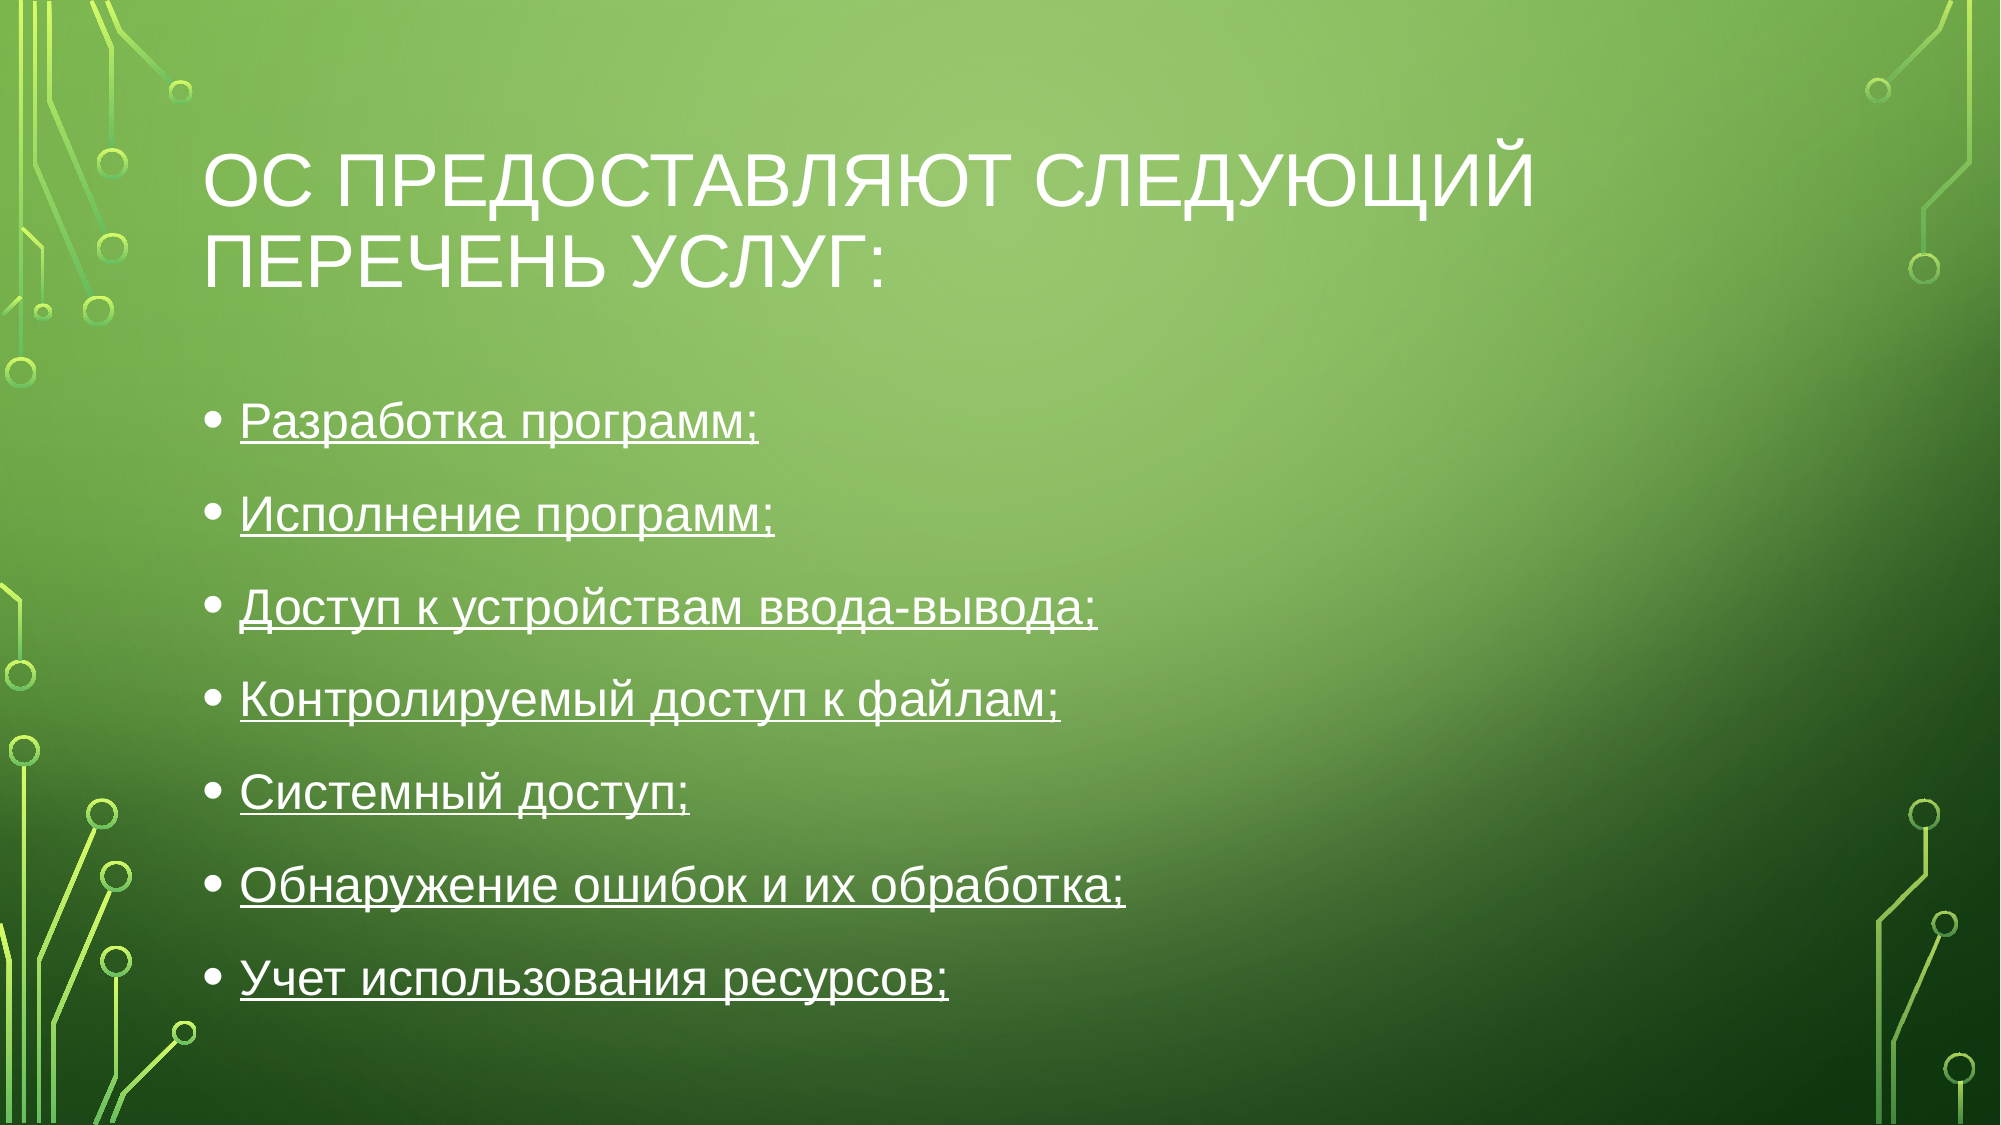

# ОС предоставляют следующий перечень услуг:
Разработка программ;
Исполнение программ;
Доступ к устройствам ввода-вывода;
Контролируемый доступ к файлам;
Системный доступ;
Обнаружение ошибок и их обработка;
Учет использования ресурсов;